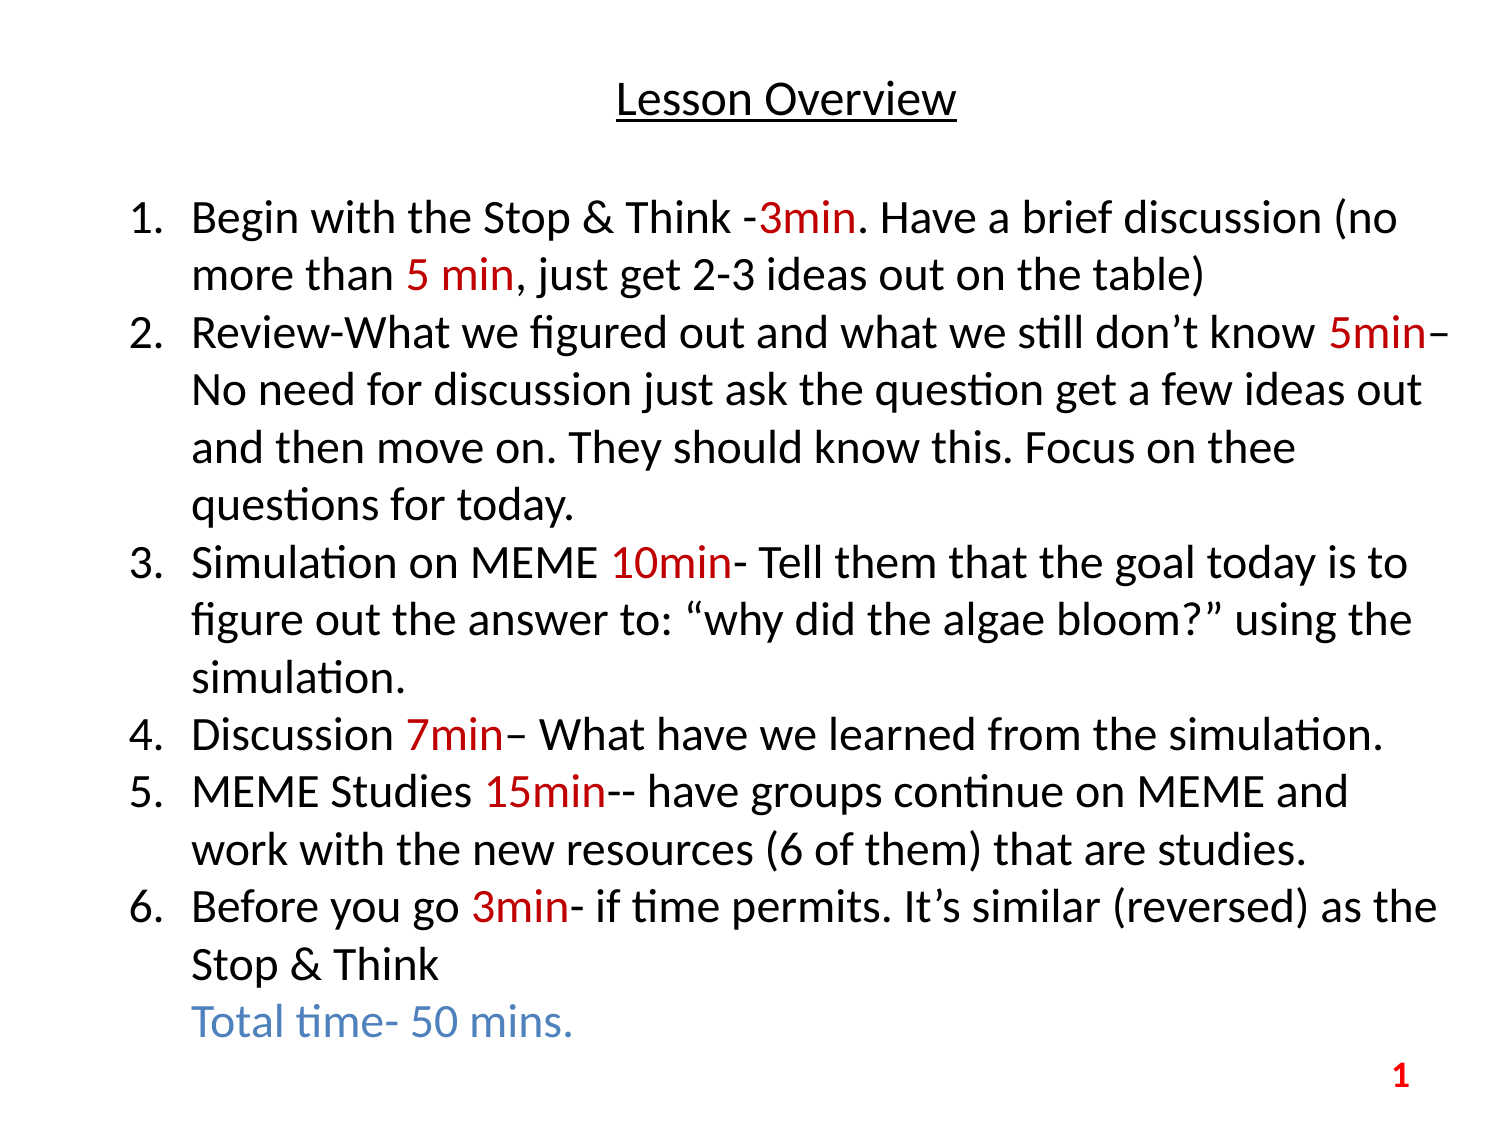

Lesson Overview

Begin with the Stop & Think -3min. Have a brief discussion (no more than 5 min, just get 2-3 ideas out on the table)
Review-What we figured out and what we still don’t know 5min– No need for discussion just ask the question get a few ideas out and then move on. They should know this. Focus on thee questions for today.
Simulation on MEME 10min- Tell them that the goal today is to figure out the answer to: “why did the algae bloom?” using the simulation.
Discussion 7min– What have we learned from the simulation.
MEME Studies 15min-- have groups continue on MEME and work with the new resources (6 of them) that are studies.
Before you go 3min- if time permits. It’s similar (reversed) as the Stop & Think
Total time- 50 mins.
1